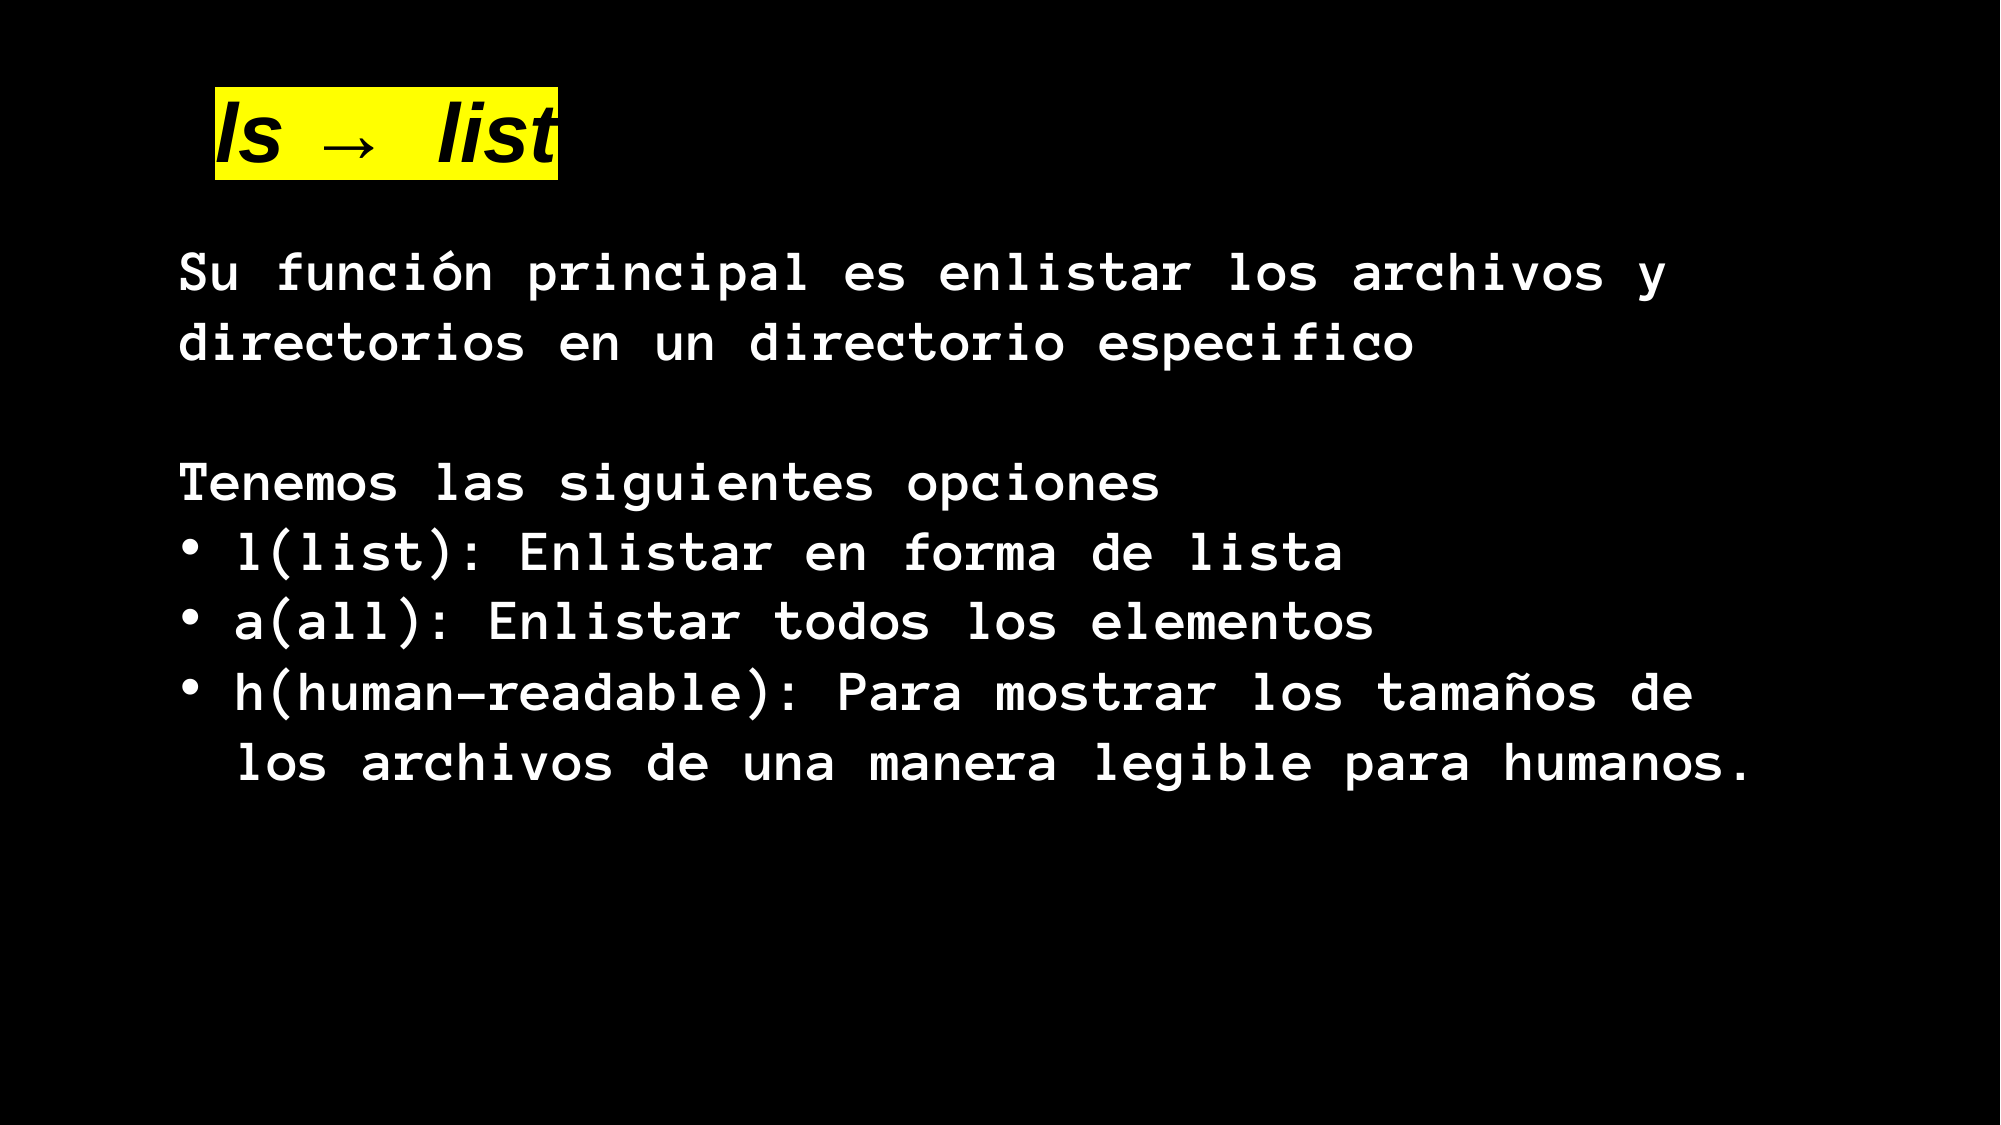

# ls →  list
Su función principal es enlistar los archivos y directorios en un directorio especifico​

Tenemos las siguientes opciones ​
l(list): Enlistar en forma de lista​
a(all): Enlistar todos los elementos​
h(human-readable): Para mostrar los tamaños de los archivos de una manera legible para humanos.